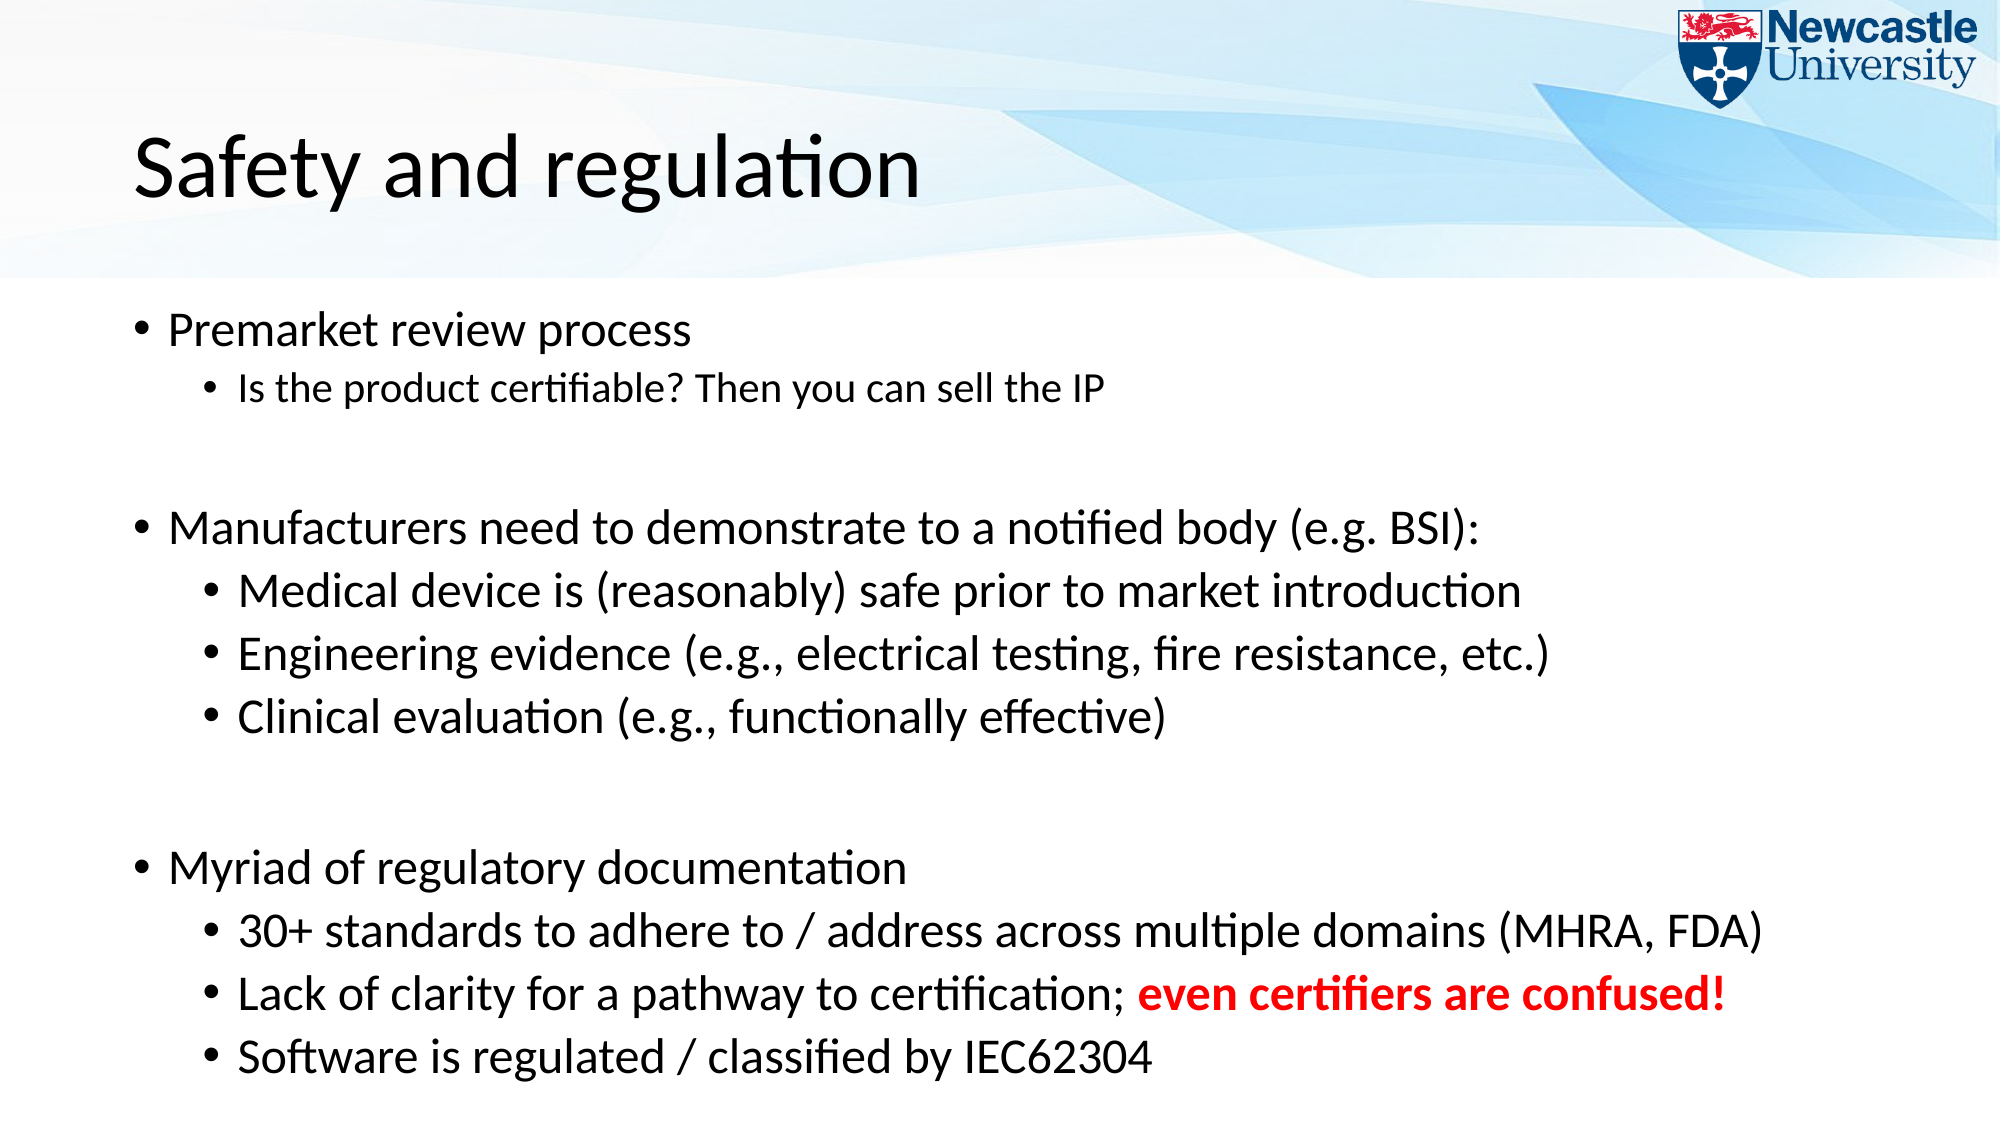

# Safety and regulation
Premarket review process
Is the product certifiable? Then you can sell the IP

Manufacturers need to demonstrate to a notified body (e.g. BSI):
Medical device is (reasonably) safe prior to market introduction
Engineering evidence (e.g., electrical testing, fire resistance, etc.)
Clinical evaluation (e.g., functionally effective)

Myriad of regulatory documentation
30+ standards to adhere to / address across multiple domains (MHRA, FDA)
Lack of clarity for a pathway to certification; even certifiers are confused!
Software is regulated / classified by IEC62304